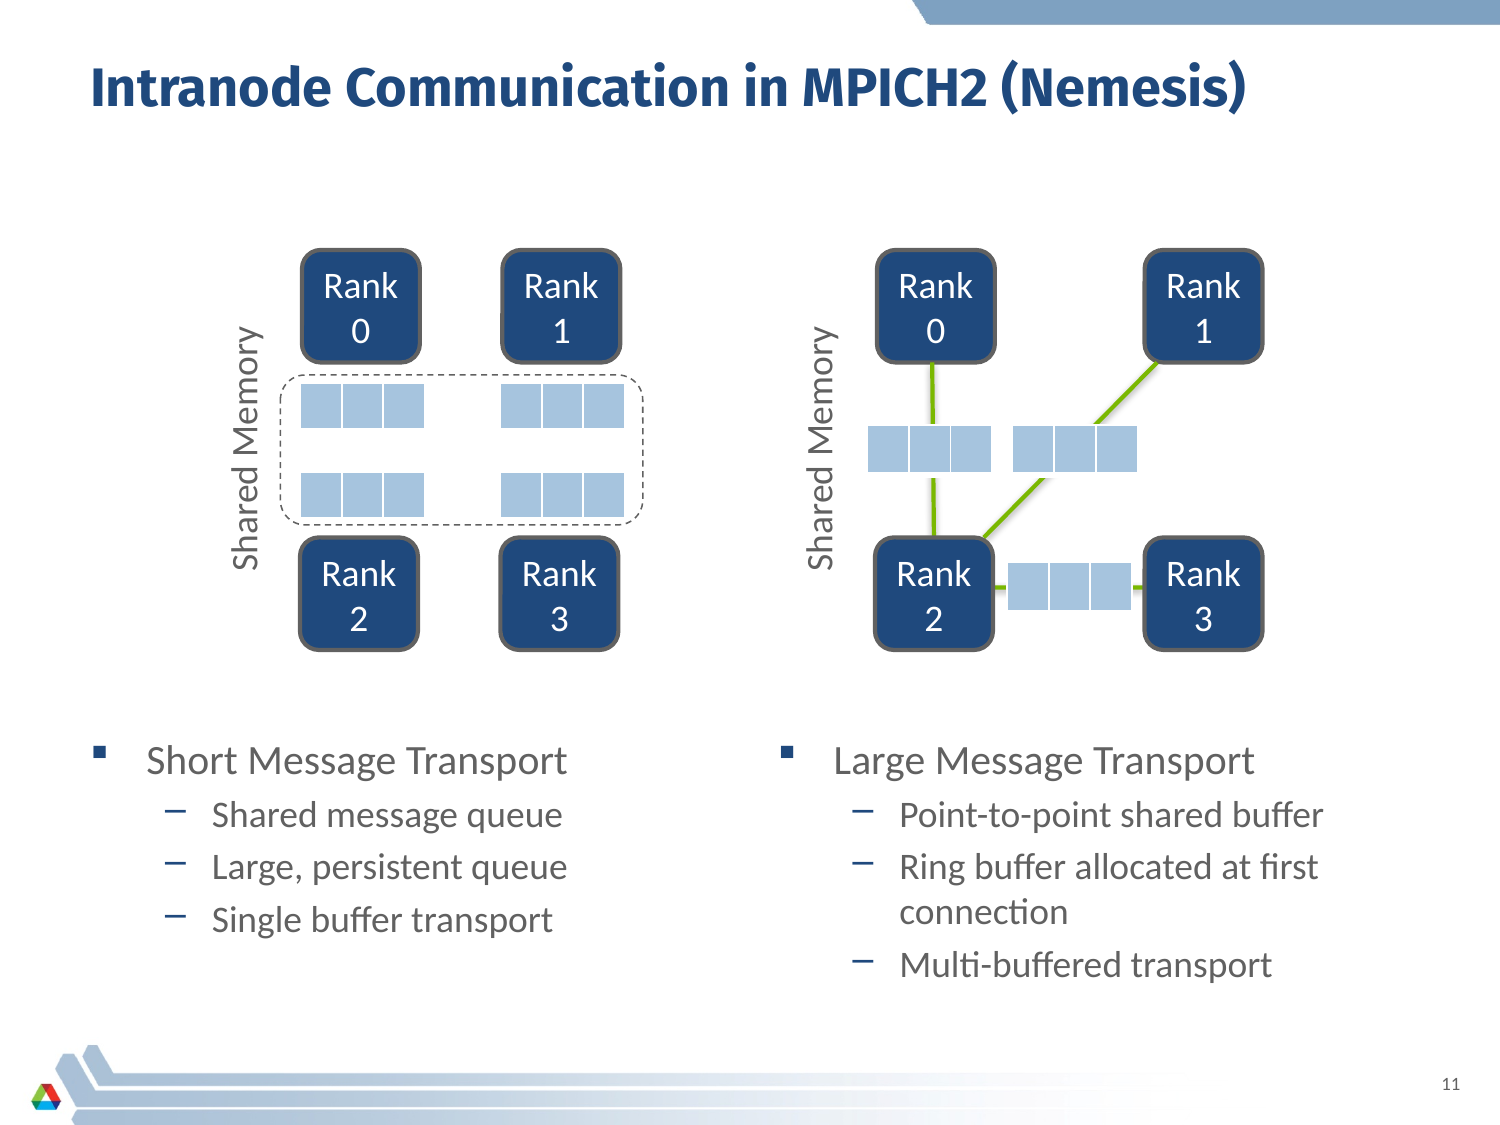

# Intranode Communication in MPICH2 (Nemesis)
Rank 0
Rank 1
Rank 0
Rank 1

|  |  |  |
| --- | --- | --- |
|  |  |  |
| --- | --- | --- |
Shared Memory
Shared Memory
|  |  |  |
| --- | --- | --- |
|  |  |  |
| --- | --- | --- |
|  |  |  |
| --- | --- | --- |
|  |  |  |
| --- | --- | --- |
Rank 2
Rank 2
Rank 3
Rank 3
|  |  |  |
| --- | --- | --- |
Short Message Transport
Shared message queue
Large, persistent queue
Single buffer transport
Large Message Transport
Point-to-point shared buffer
Ring buffer allocated at first connection
Multi-buffered transport
11